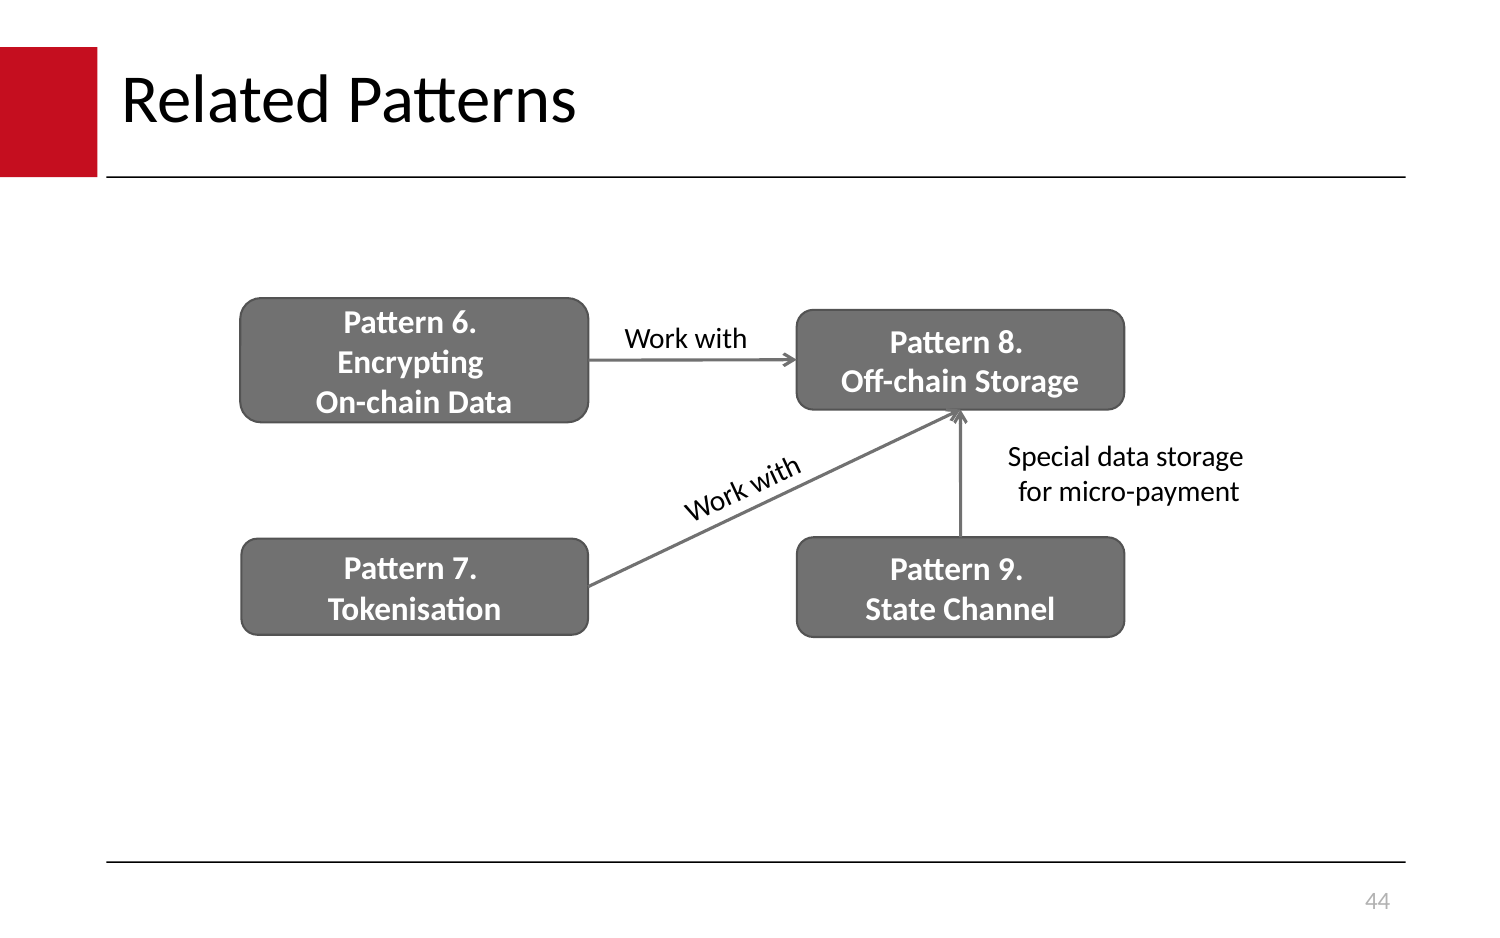

# Related Patterns
Pattern 6.
Encrypting
On-chain Data
Pattern 8.
Off-chain Storage
Work with
Special data storage
for micro-payment
Work with
Pattern 9.
State Channel
Pattern 7.
Tokenisation

44